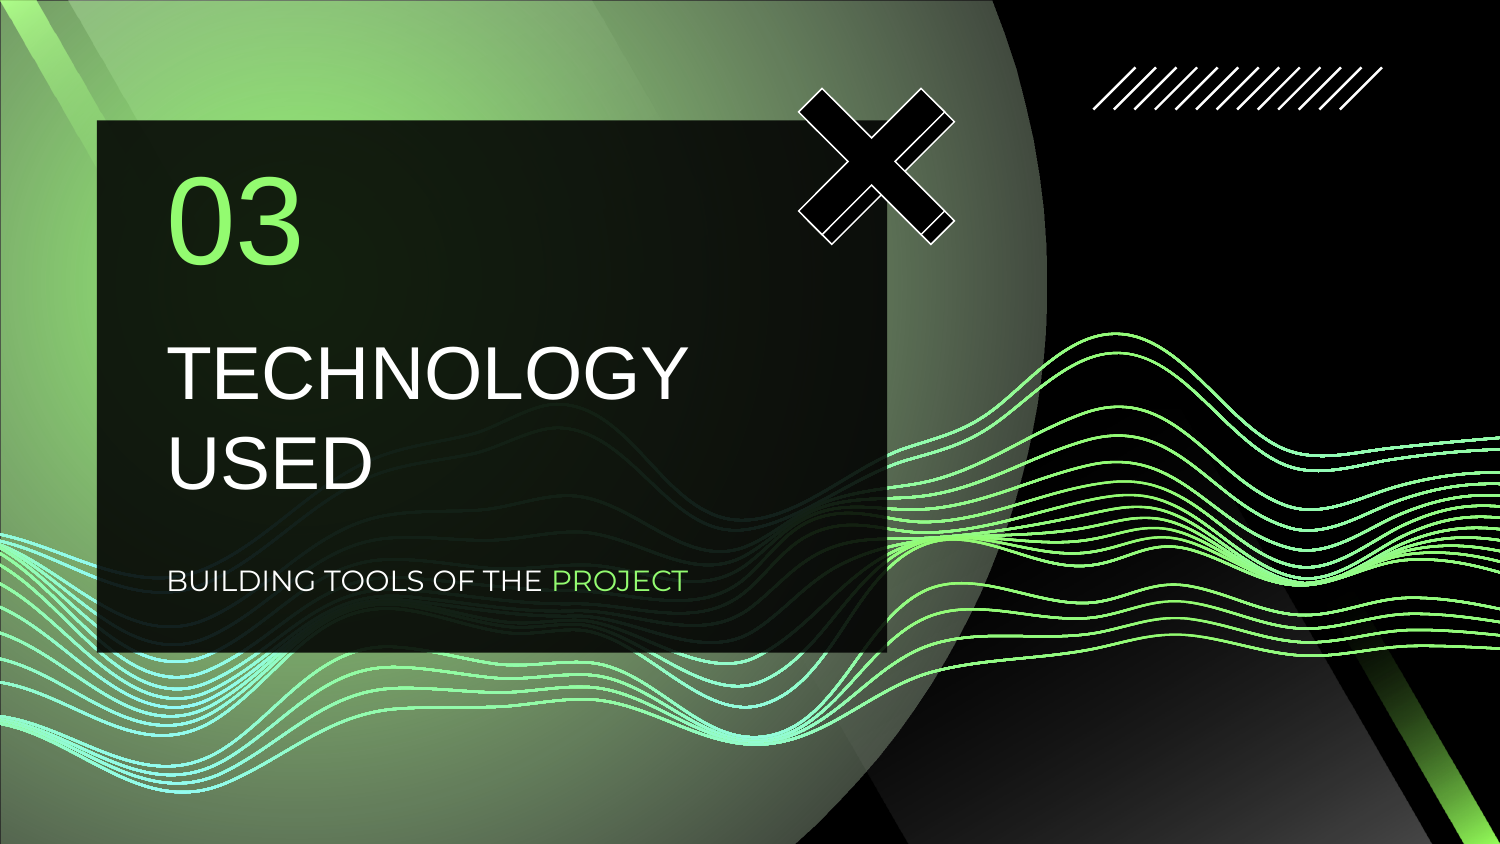

03
# TECHNOLOGY USED

BUILDING TOOLS OF THE PROJECT